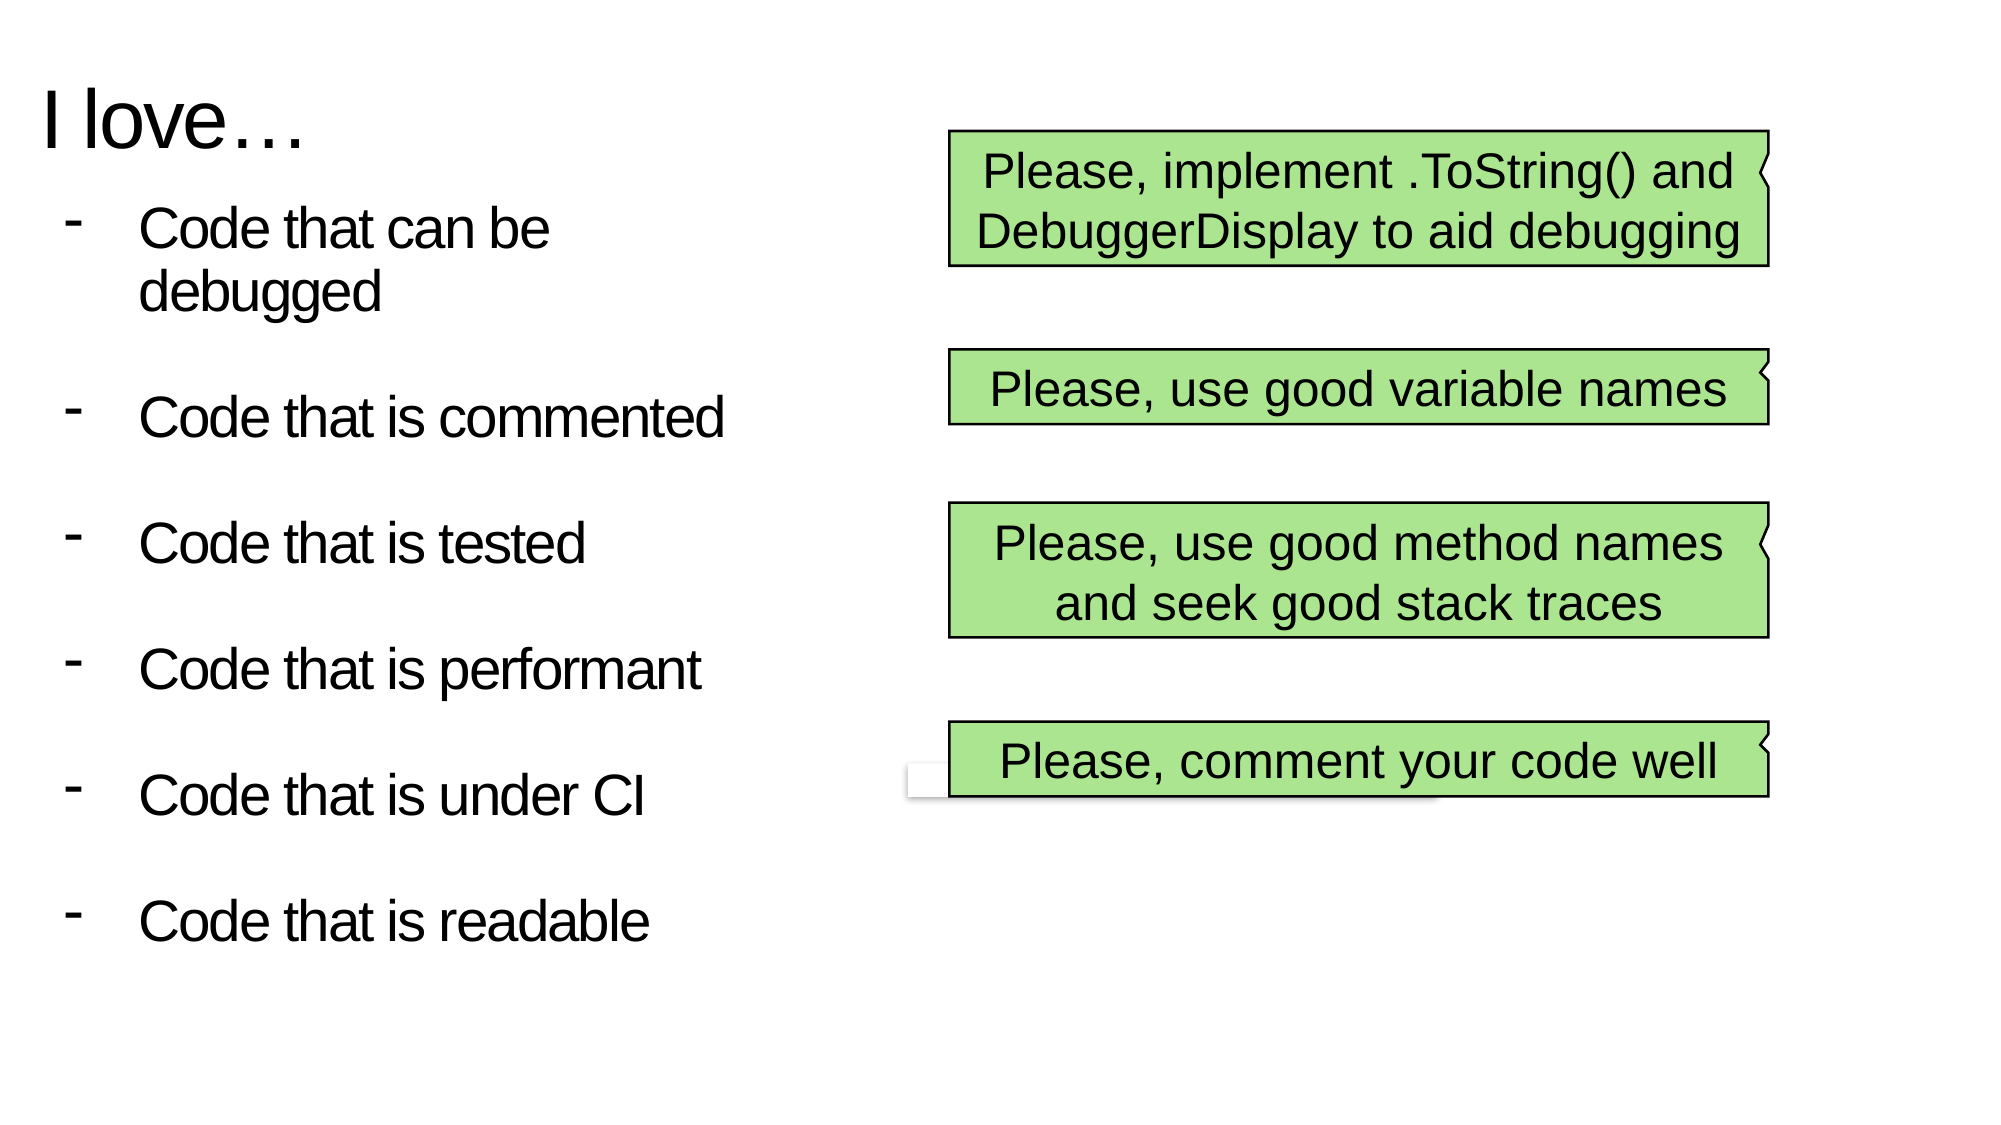

# I love…
Please, implement .ToString() and DebuggerDisplay to aid debugging
Code that can be debugged

Code that is commented

Code that is tested

Code that is performant

Code that is under CI

Code that is readable

Please, use good variable names
Please, use good method names and seek good stack traces
Please, comment your code well